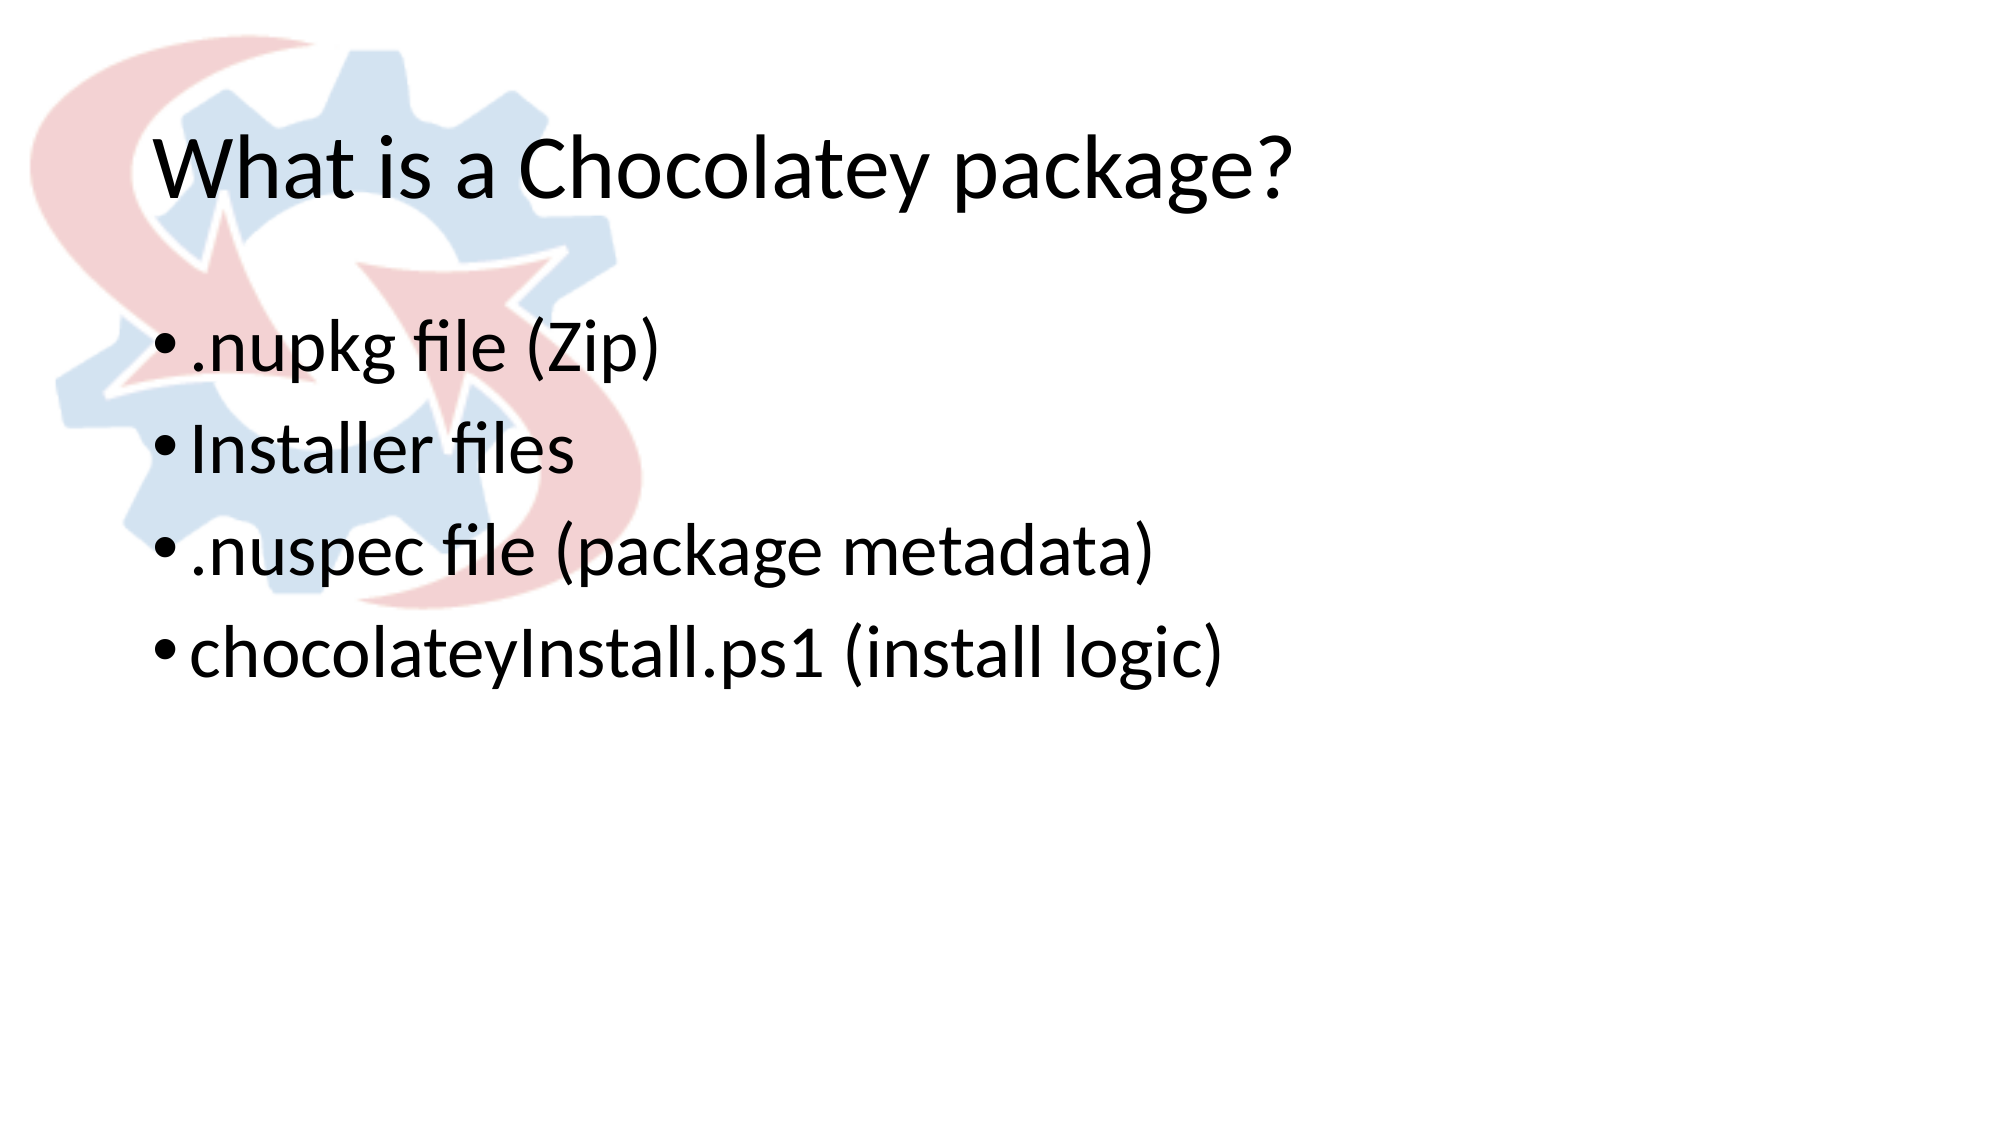

# What is a Chocolatey package?
.nupkg file (Zip)
Installer files
.nuspec file (package metadata)
chocolateyInstall.ps1 (install logic)